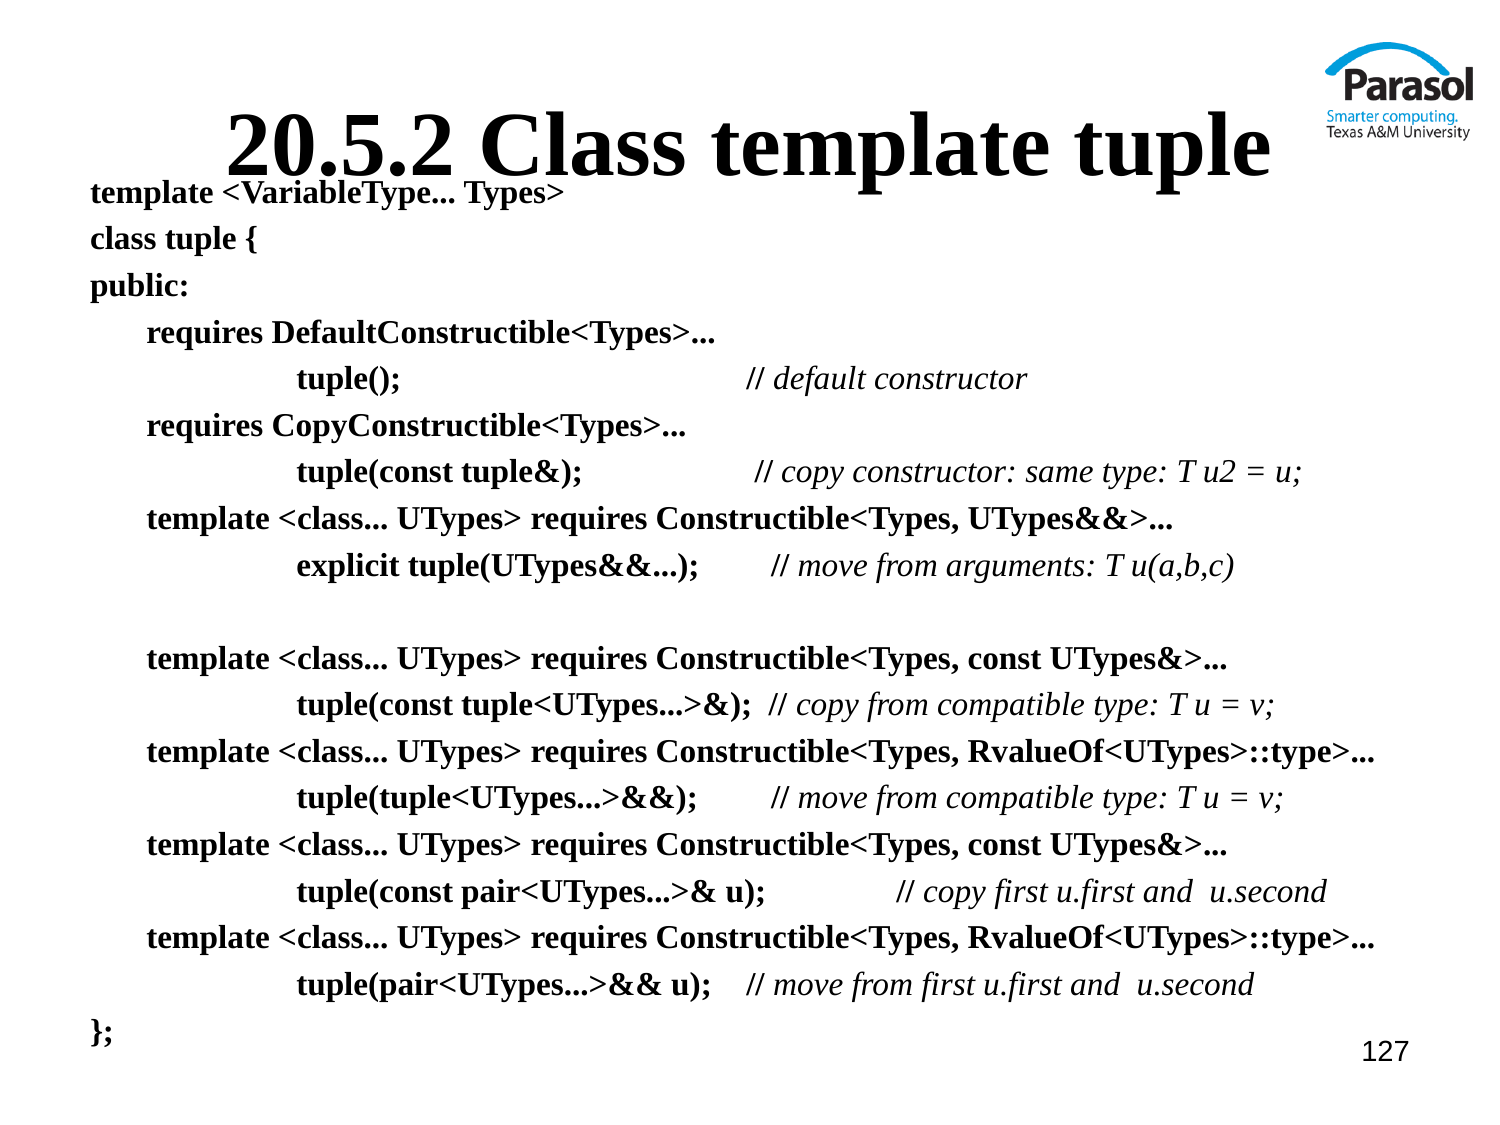

# 20.5.2 Class template tuple
template <VariableType... Types>
class tuple {
public:
	requires DefaultConstructible<Types>...
		tuple();			// default constructor
	requires CopyConstructible<Types>...
		tuple(const tuple&);		 // copy constructor: same type: T u2 = u;
	template <class... UTypes> requires Constructible<Types, UTypes&&>...
		explicit tuple(UTypes&&...); 	   // move from arguments: T u(a,b,c)

	template <class... UTypes> requires Constructible<Types, const UTypes&>...
		tuple(const tuple<UTypes...>&);  // copy from compatible type: T u = v;
	template <class... UTypes> requires Constructible<Types, RvalueOf<UTypes>::type>...
		tuple(tuple<UTypes...>&&);	   // move from compatible type: T u = v;
	template <class... UTypes> requires Constructible<Types, const UTypes&>...
		tuple(const pair<UTypes...>& u);	// copy first u.first and  u.second
	template <class... UTypes> requires Constructible<Types, RvalueOf<UTypes>::type>...
		tuple(pair<UTypes...>&& u); 	// move from first u.first and  u.second
};
127